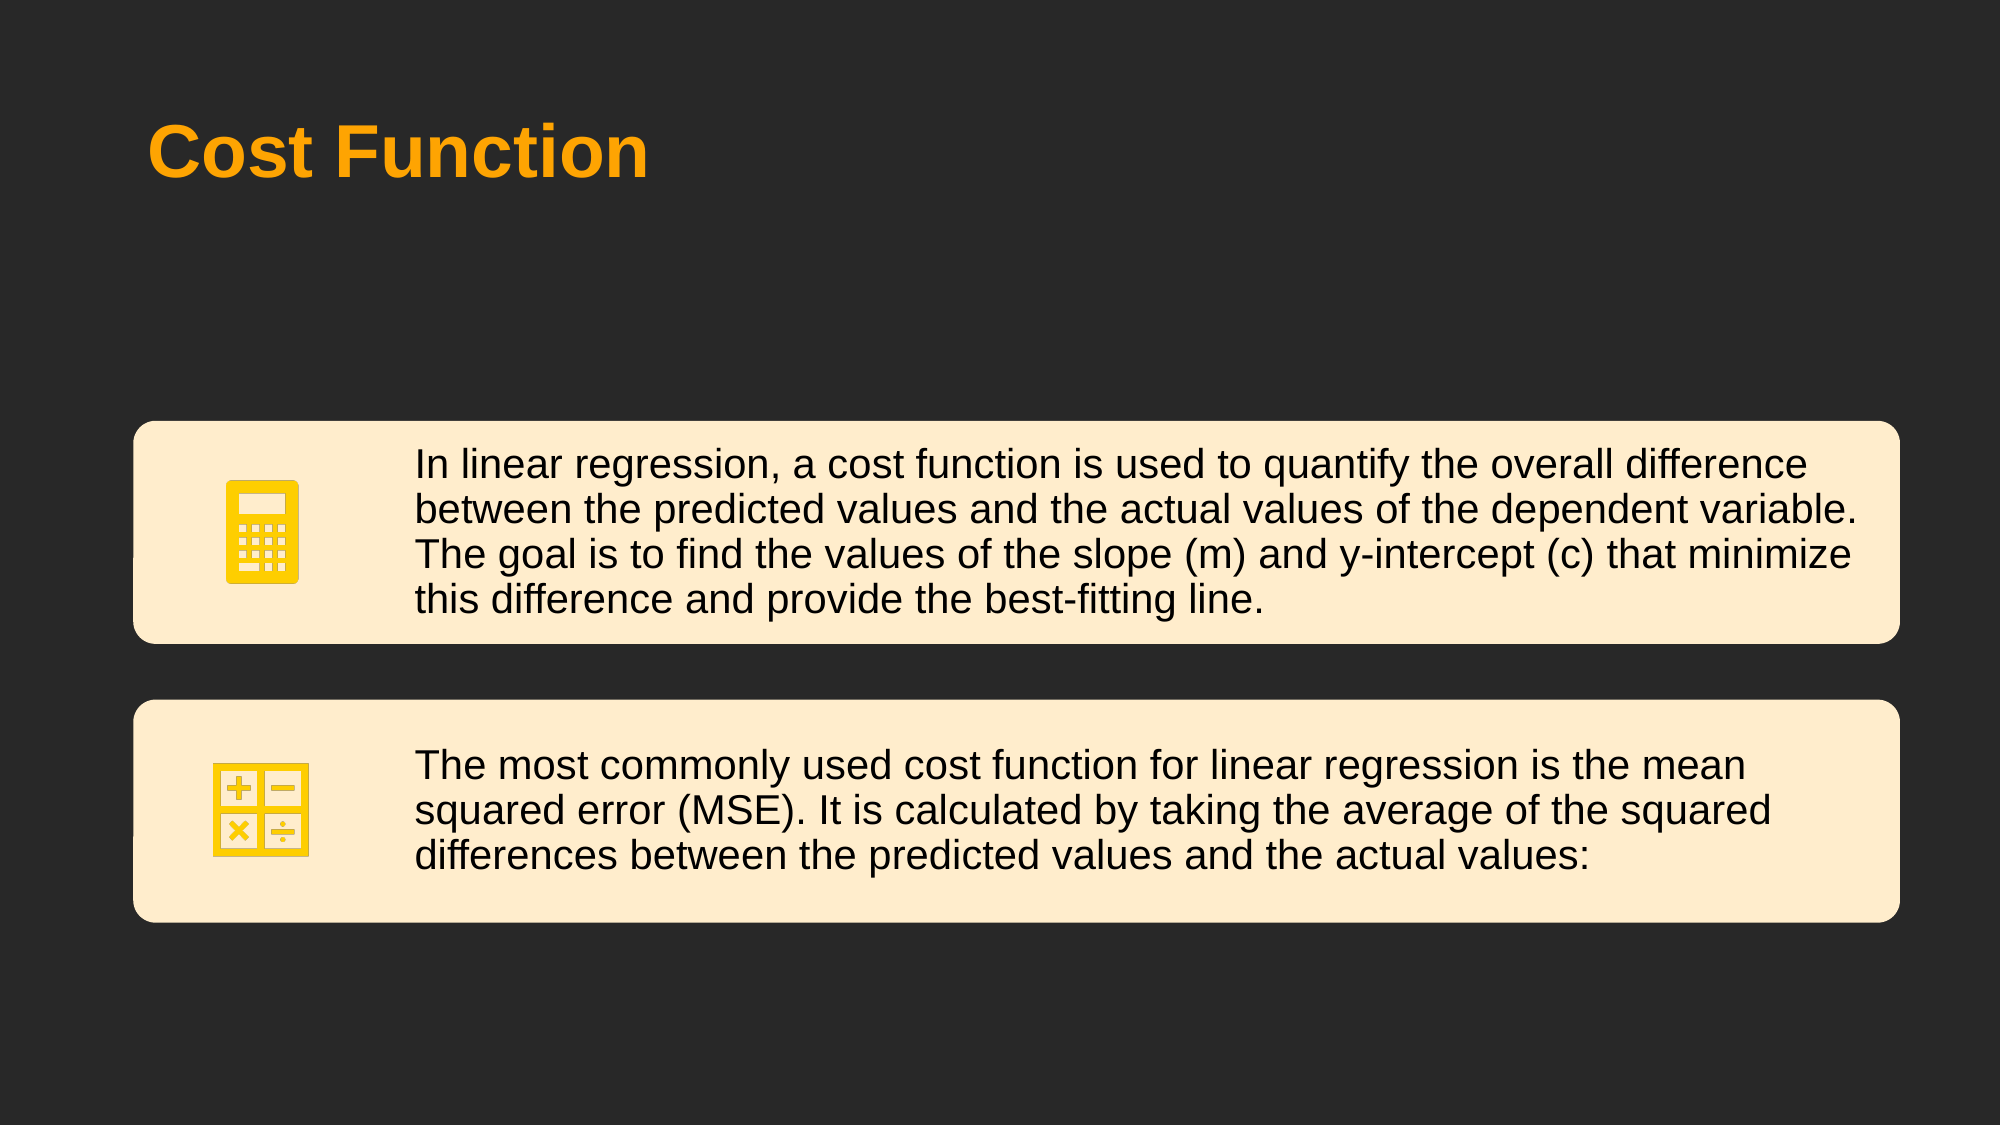

# Cost Function
In linear regression, a cost function is used to quantify the overall difference between the predicted values and the actual values of the dependent variable. The goal is to find the values of the slope (m) and y-intercept (c) that minimize this difference and provide the best-fitting line.
The most commonly used cost function for linear regression is the mean squared error (MSE). It is calculated by taking the average of the squared differences between the predicted values and the actual values: